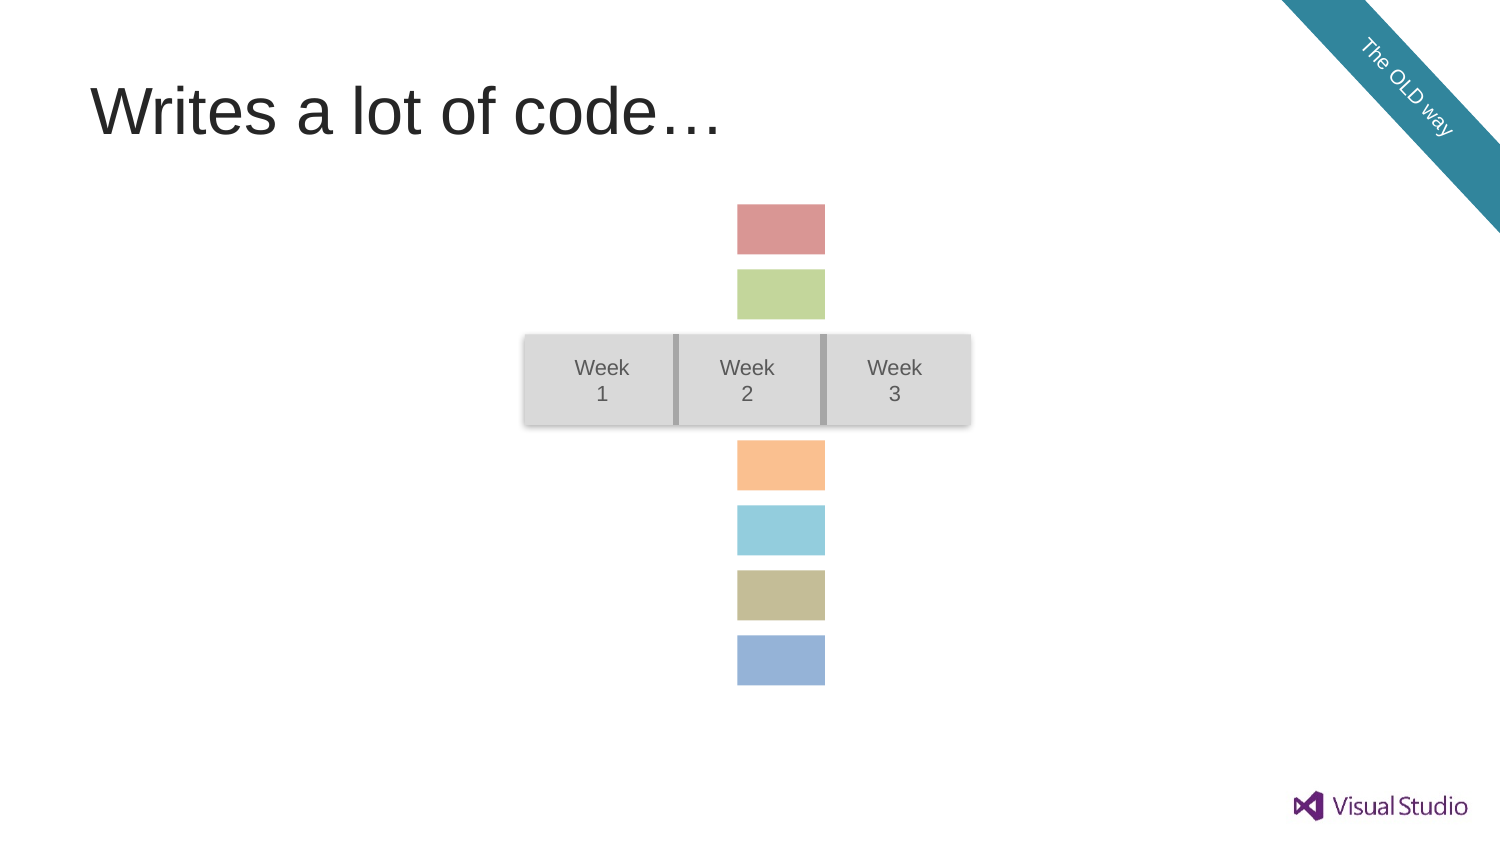

The OLD way
# Writes a lot of code…

Week 1
Week 2
Week 3